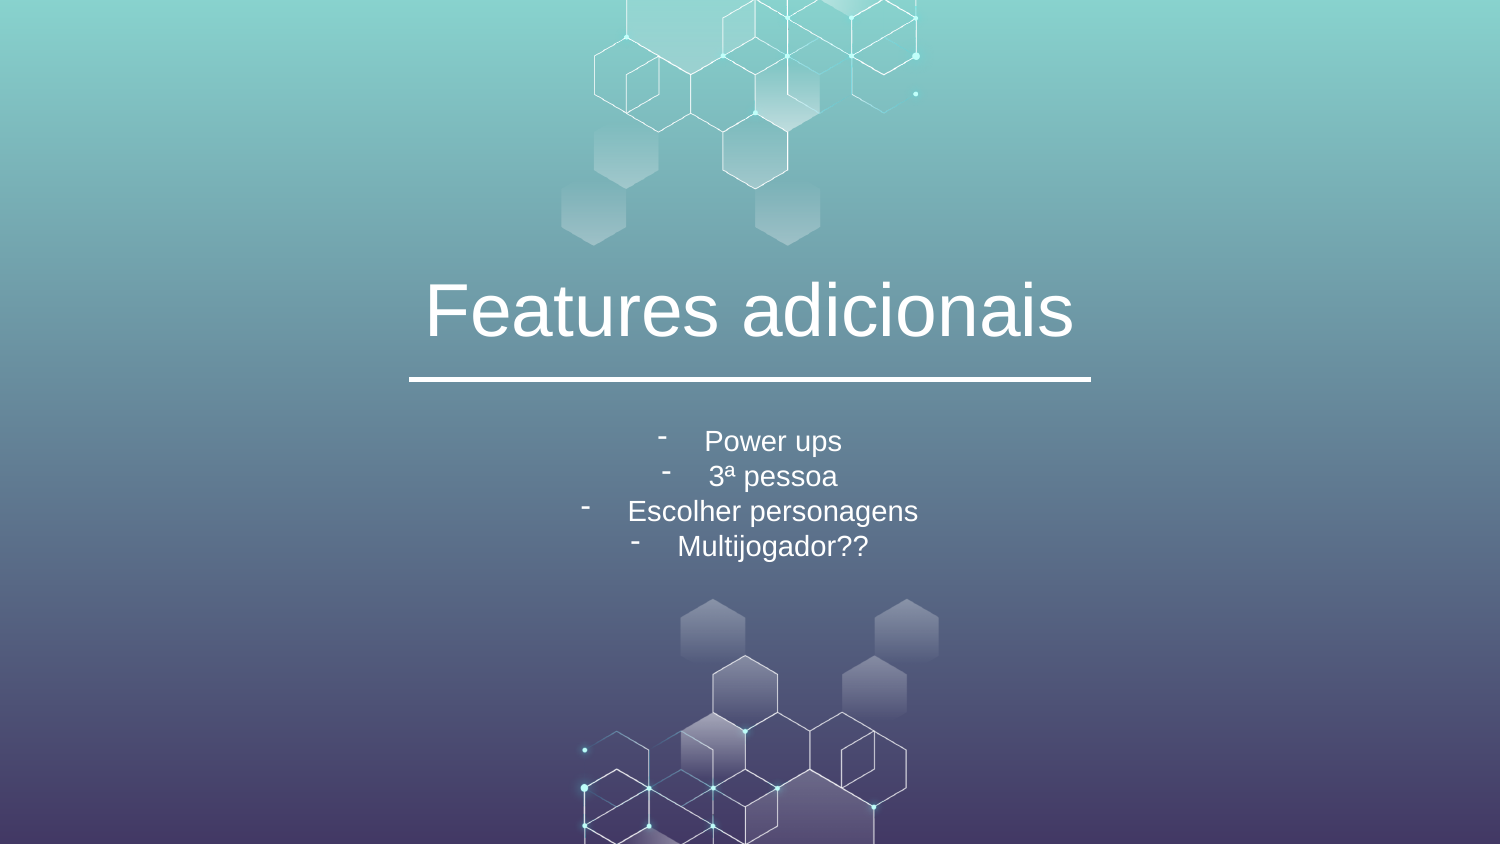

# Features adicionais
Power ups
3ª pessoa
Escolher personagens
Multijogador??